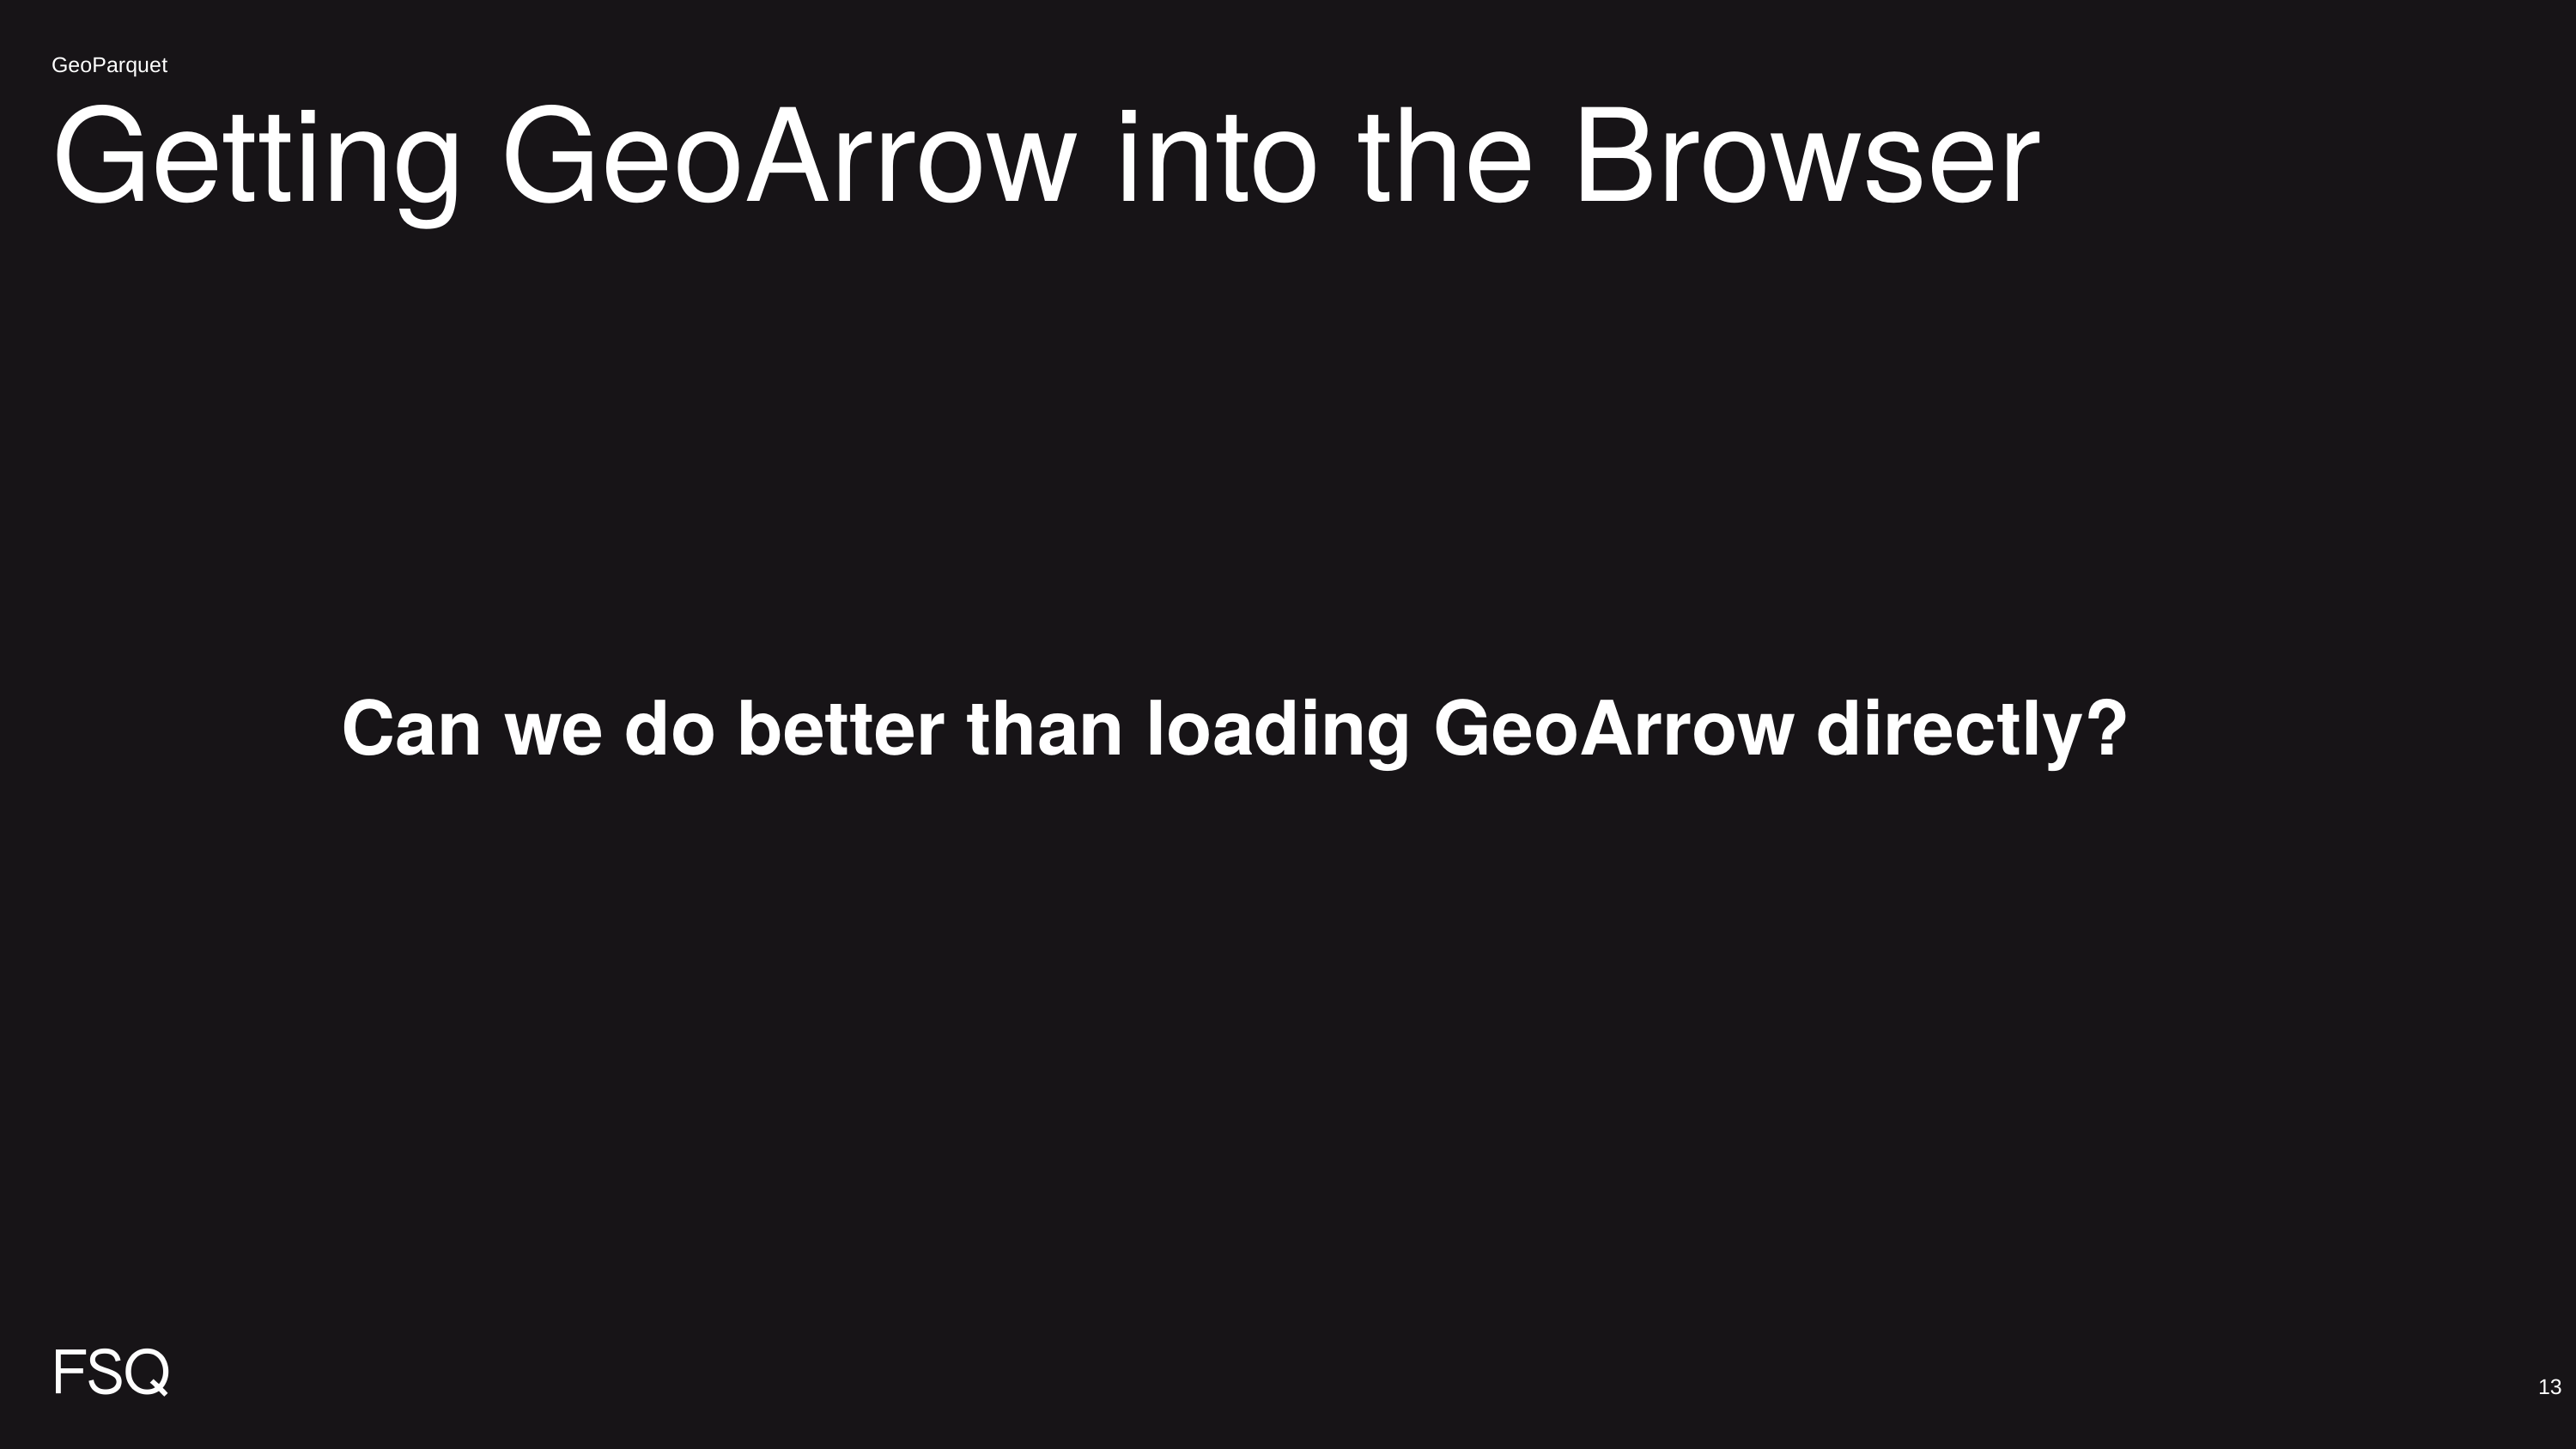

GeoParquet
# Getting GeoArrow into the Browser
Can we do better than loading GeoArrow directly?